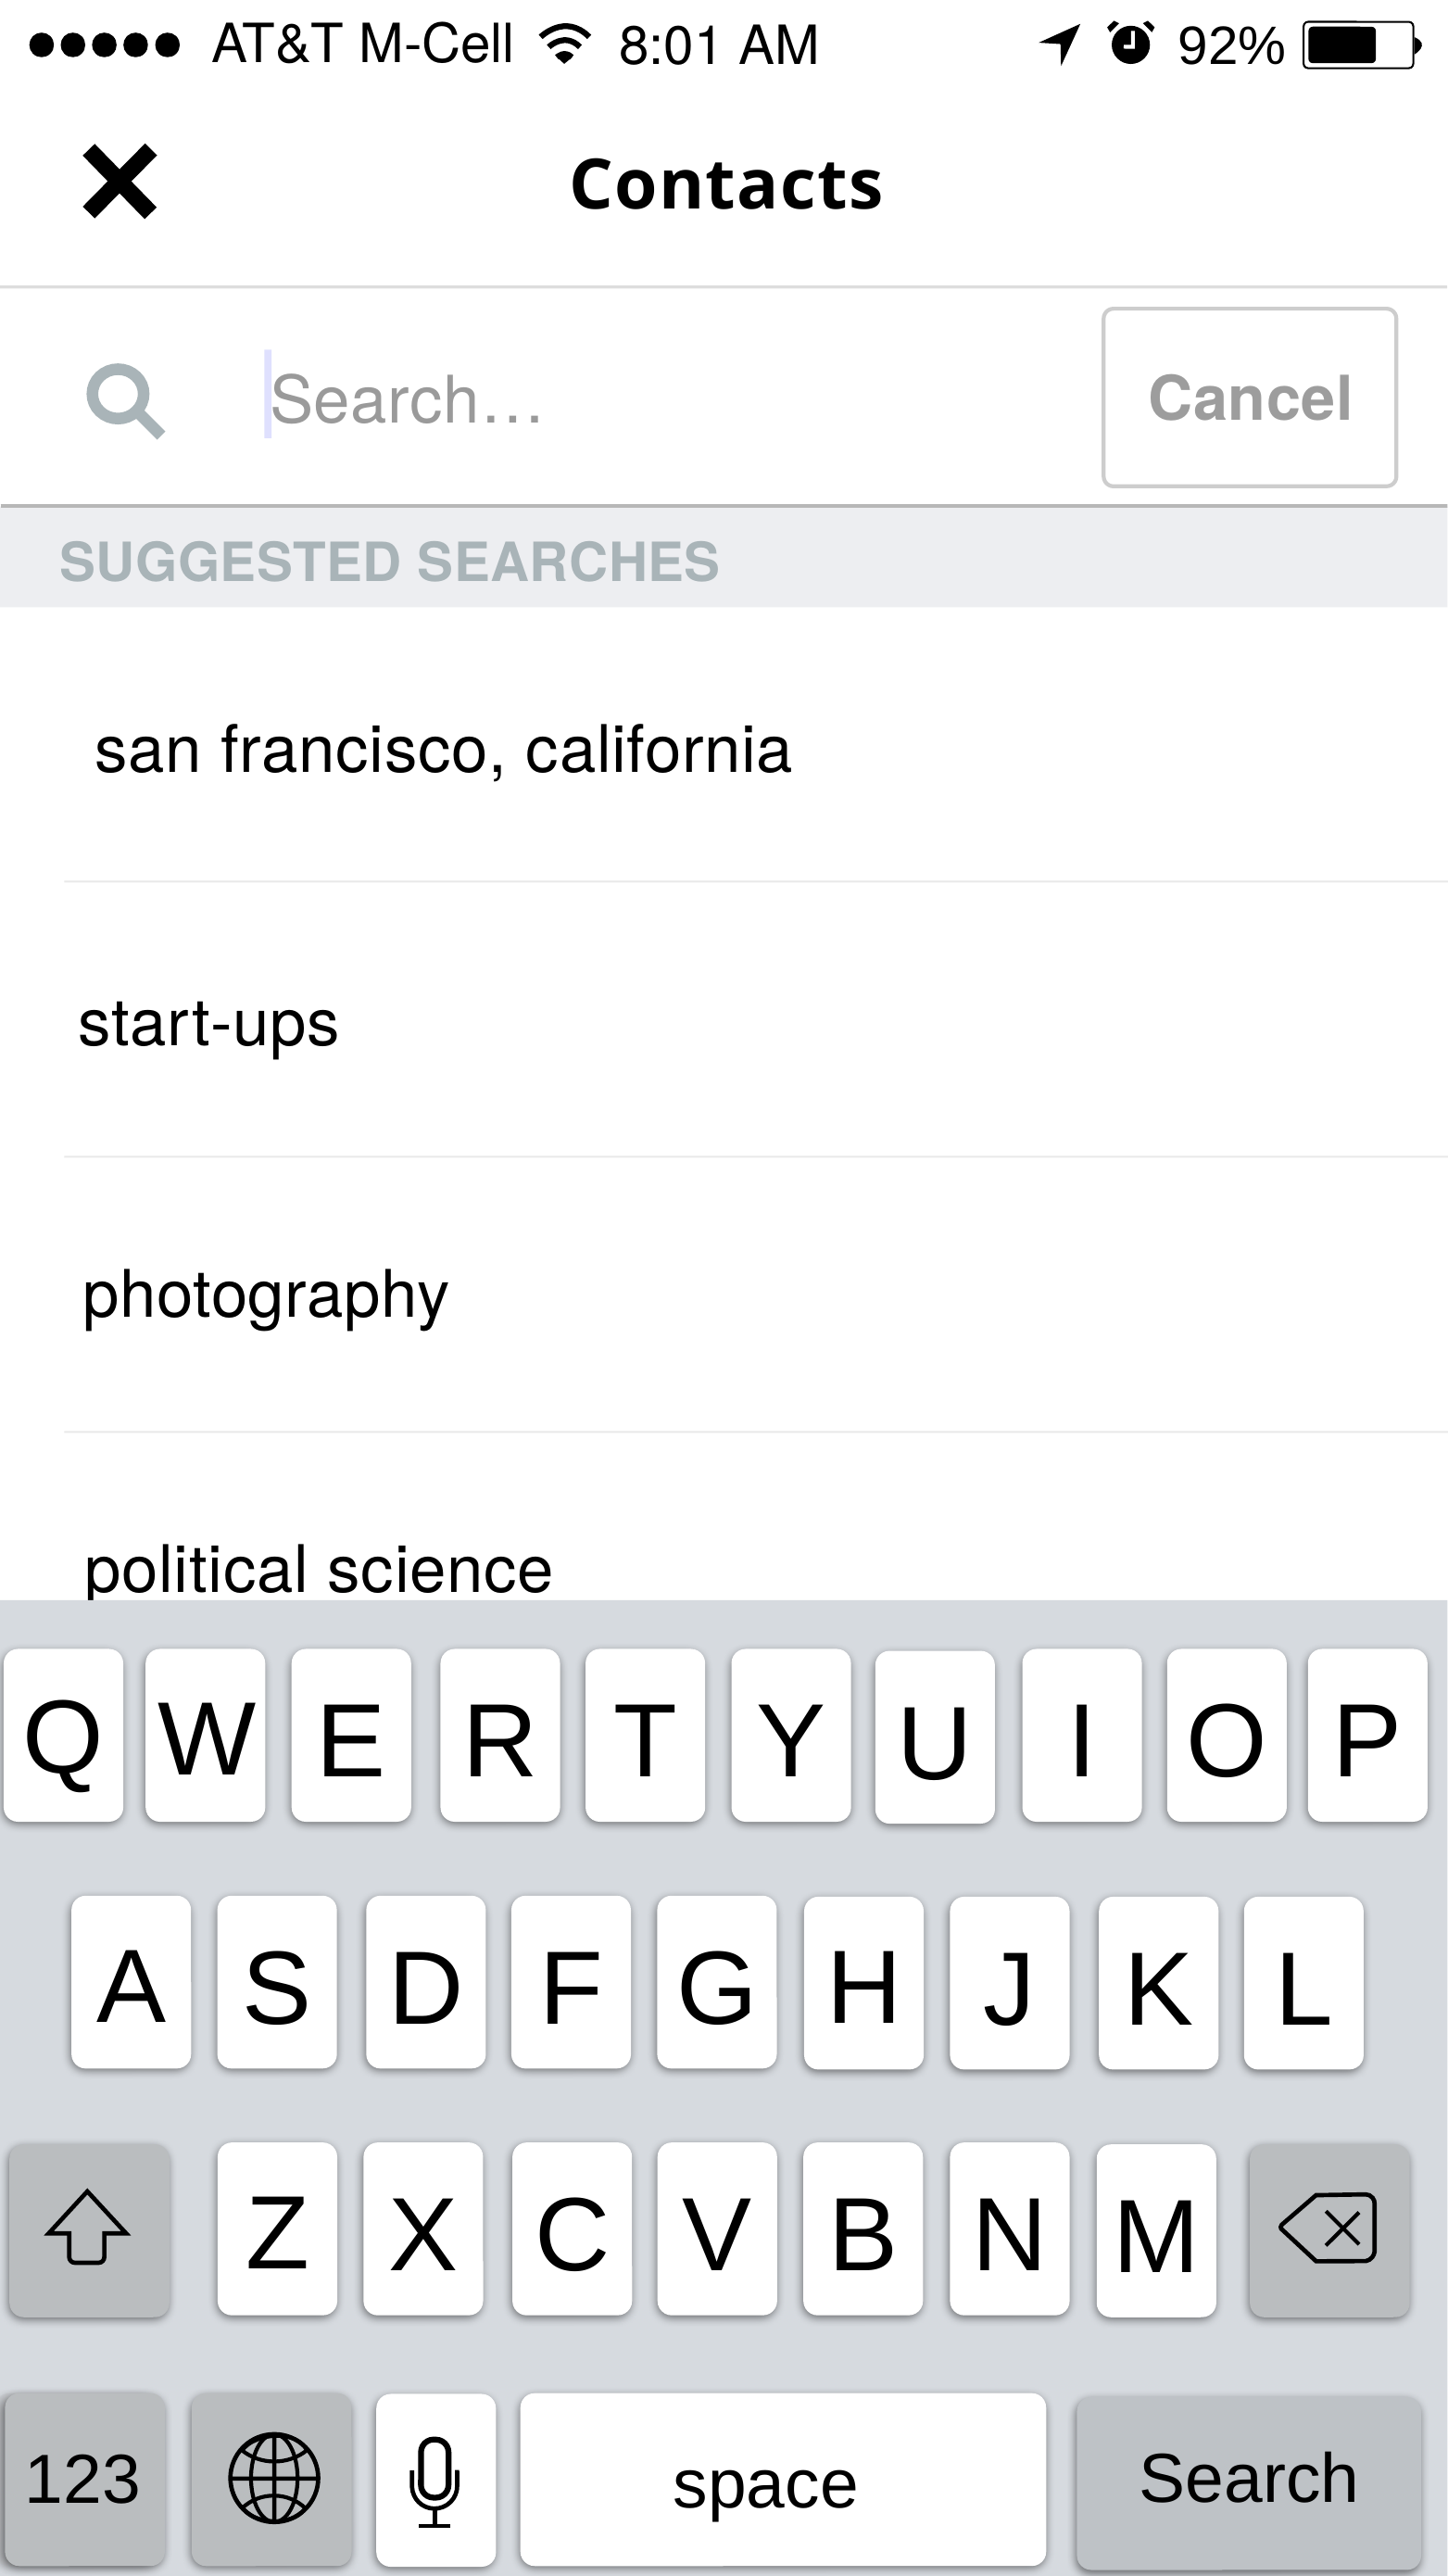

AT&T M-Cell
8:01 AM
92%

Contacts

Cancel
Search…

SUGGESTED SEARCHES
san francisco, california

start-ups

photography

political science

Q
W
E
R
T
Y
I
O
P
U

A
H
S
D
F
G
J
K
L

Z
X
C
V
B
N
M

123
space

Search